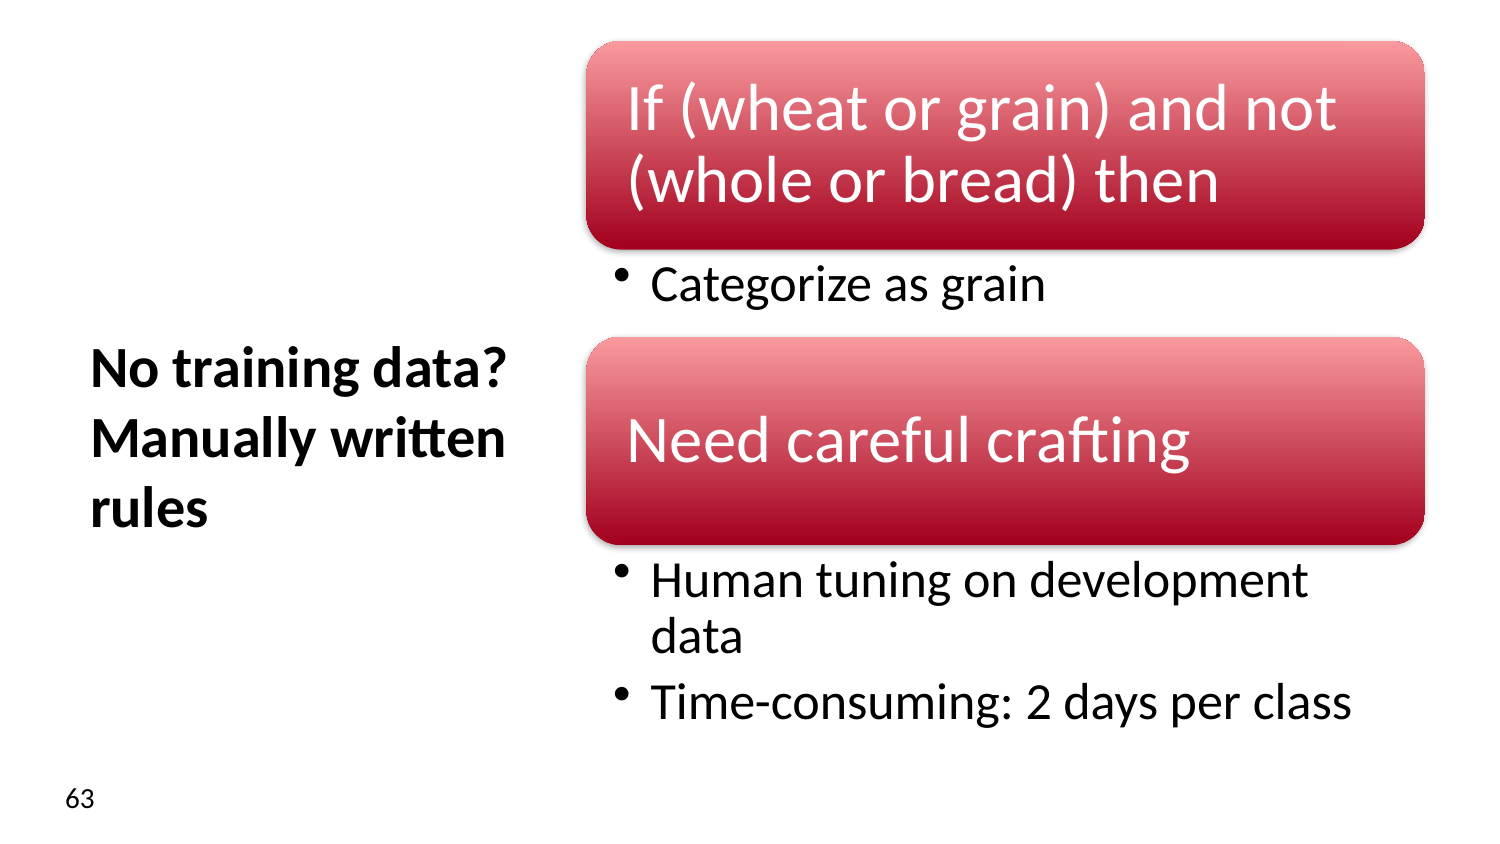

If (wheat or grain) and not (whole or bread) then
Categorize as grain
Need careful crafting
Human tuning on development data
Time-consuming: 2 days per class
# No training data? Manually written rules
63